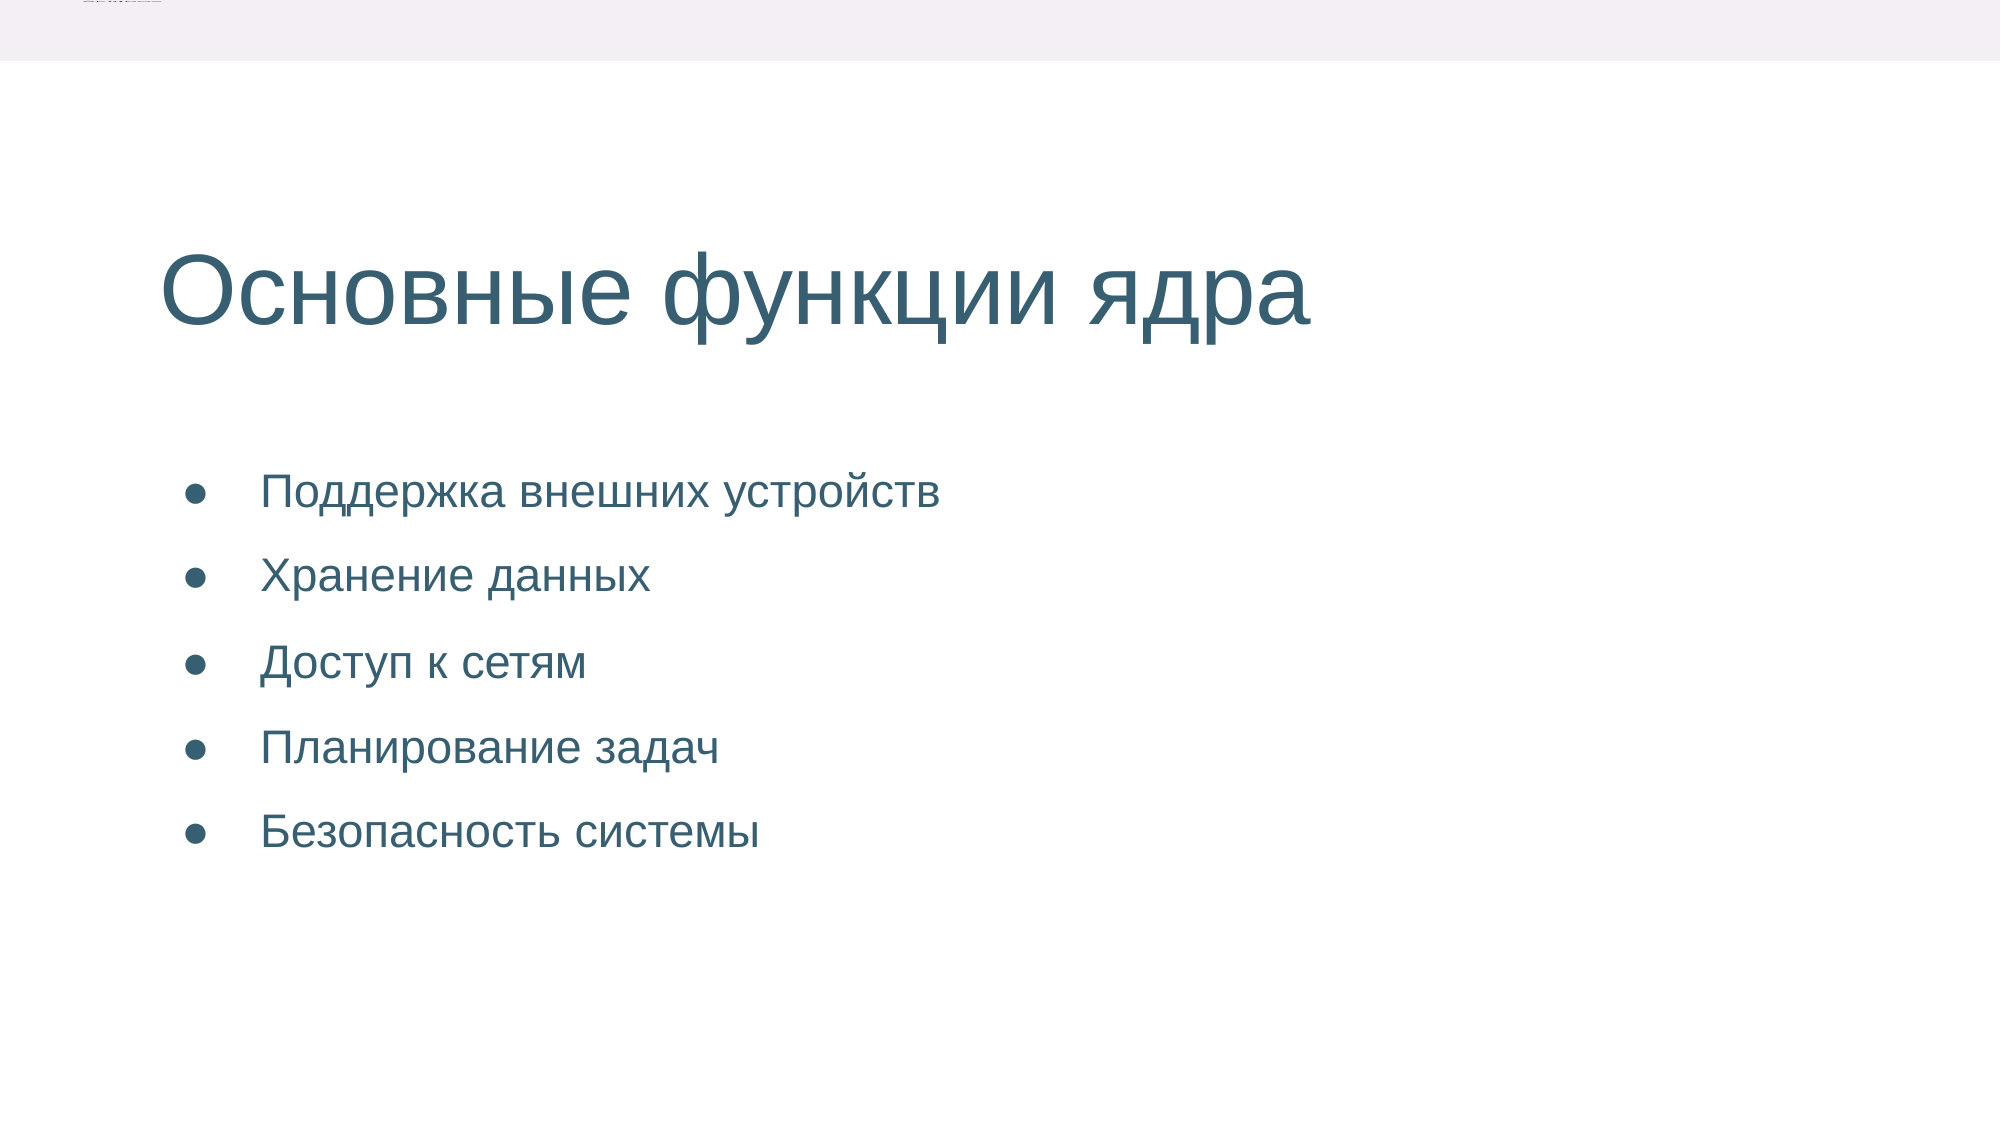

Основные функции ядра
● Поддержка внешних устройств
● Хранение данных
● Доступ к сетям
● Планирование задач
● Безопасность системы